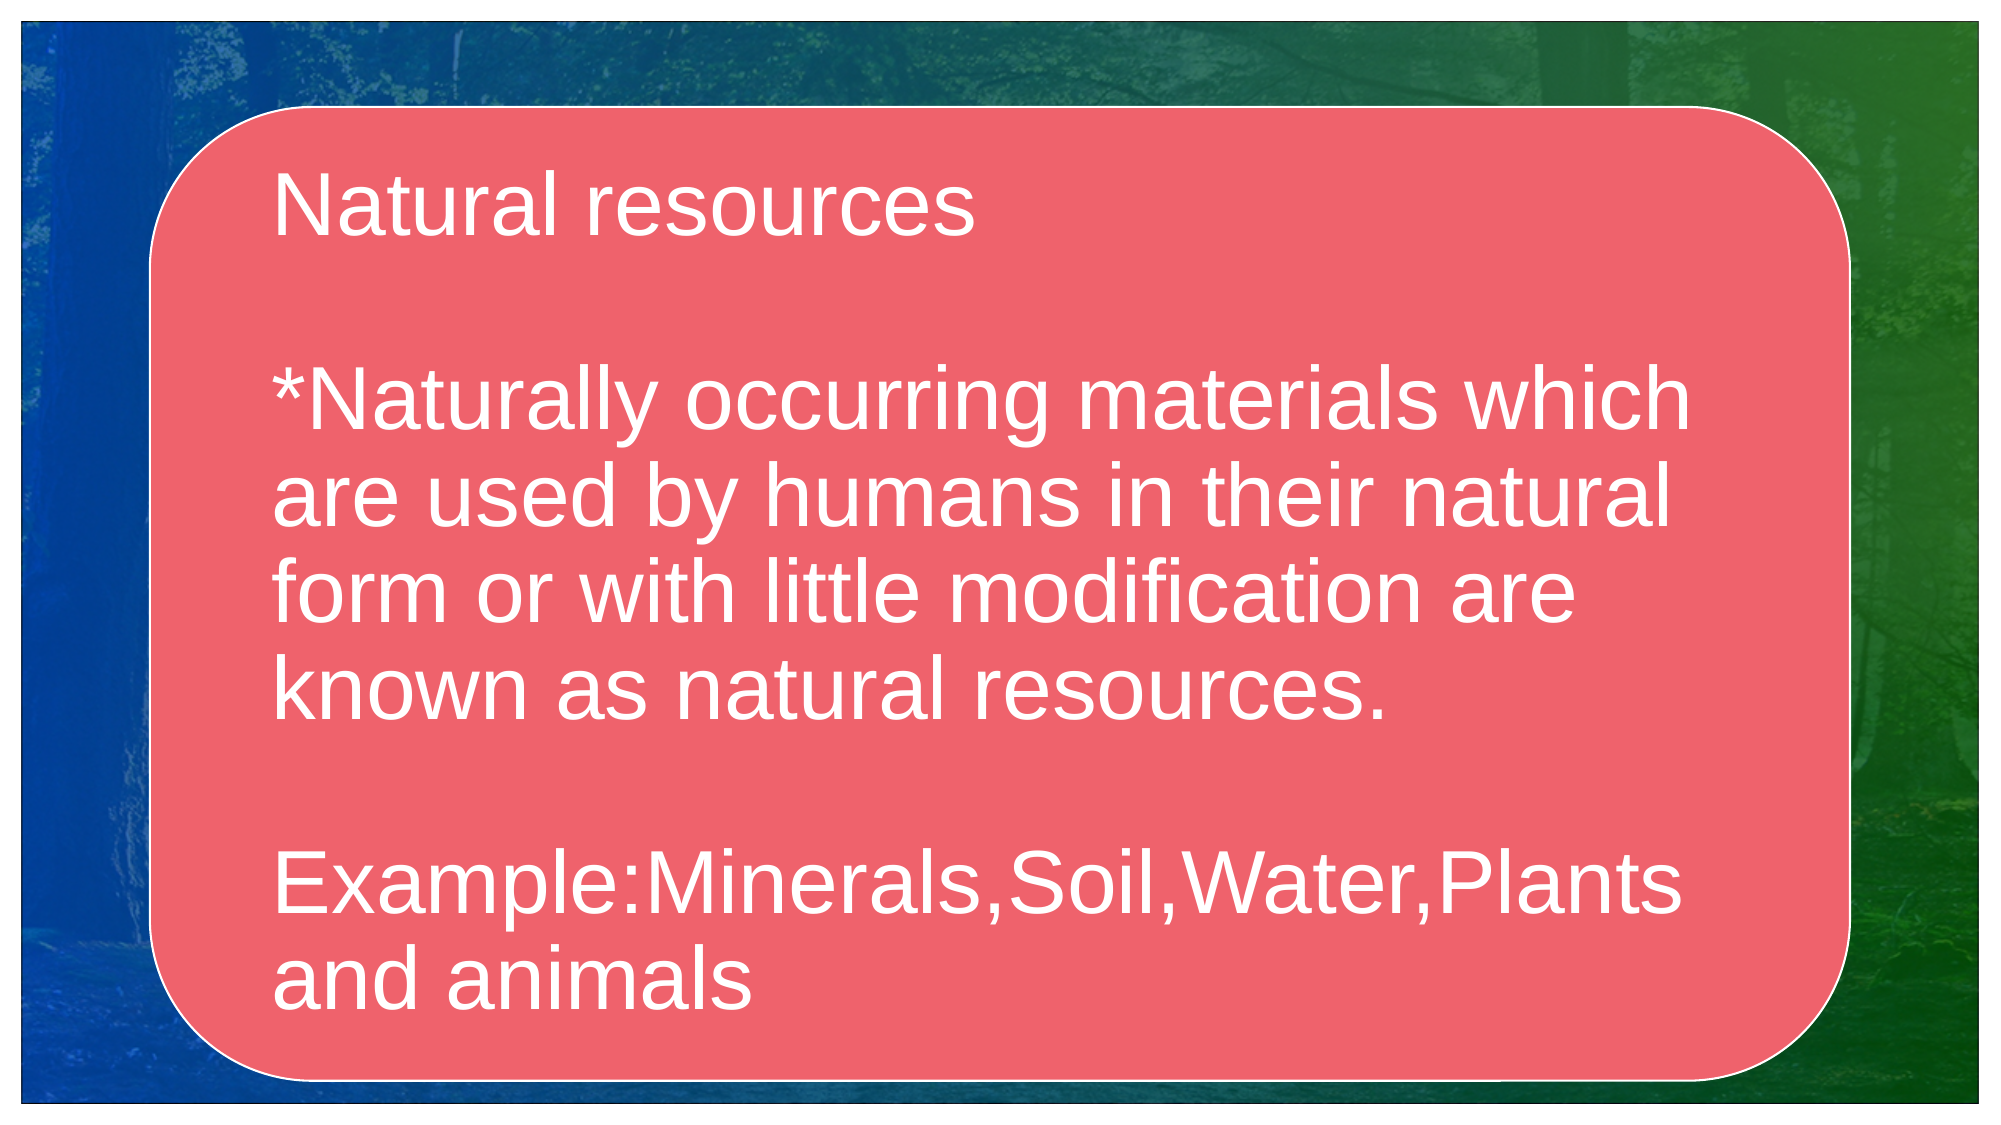

Natural resources
*Naturally occurring materials which are used by humans in their natural form or with little modification are known as natural resources.
Example:Minerals,Soil,Water,Plants and animals